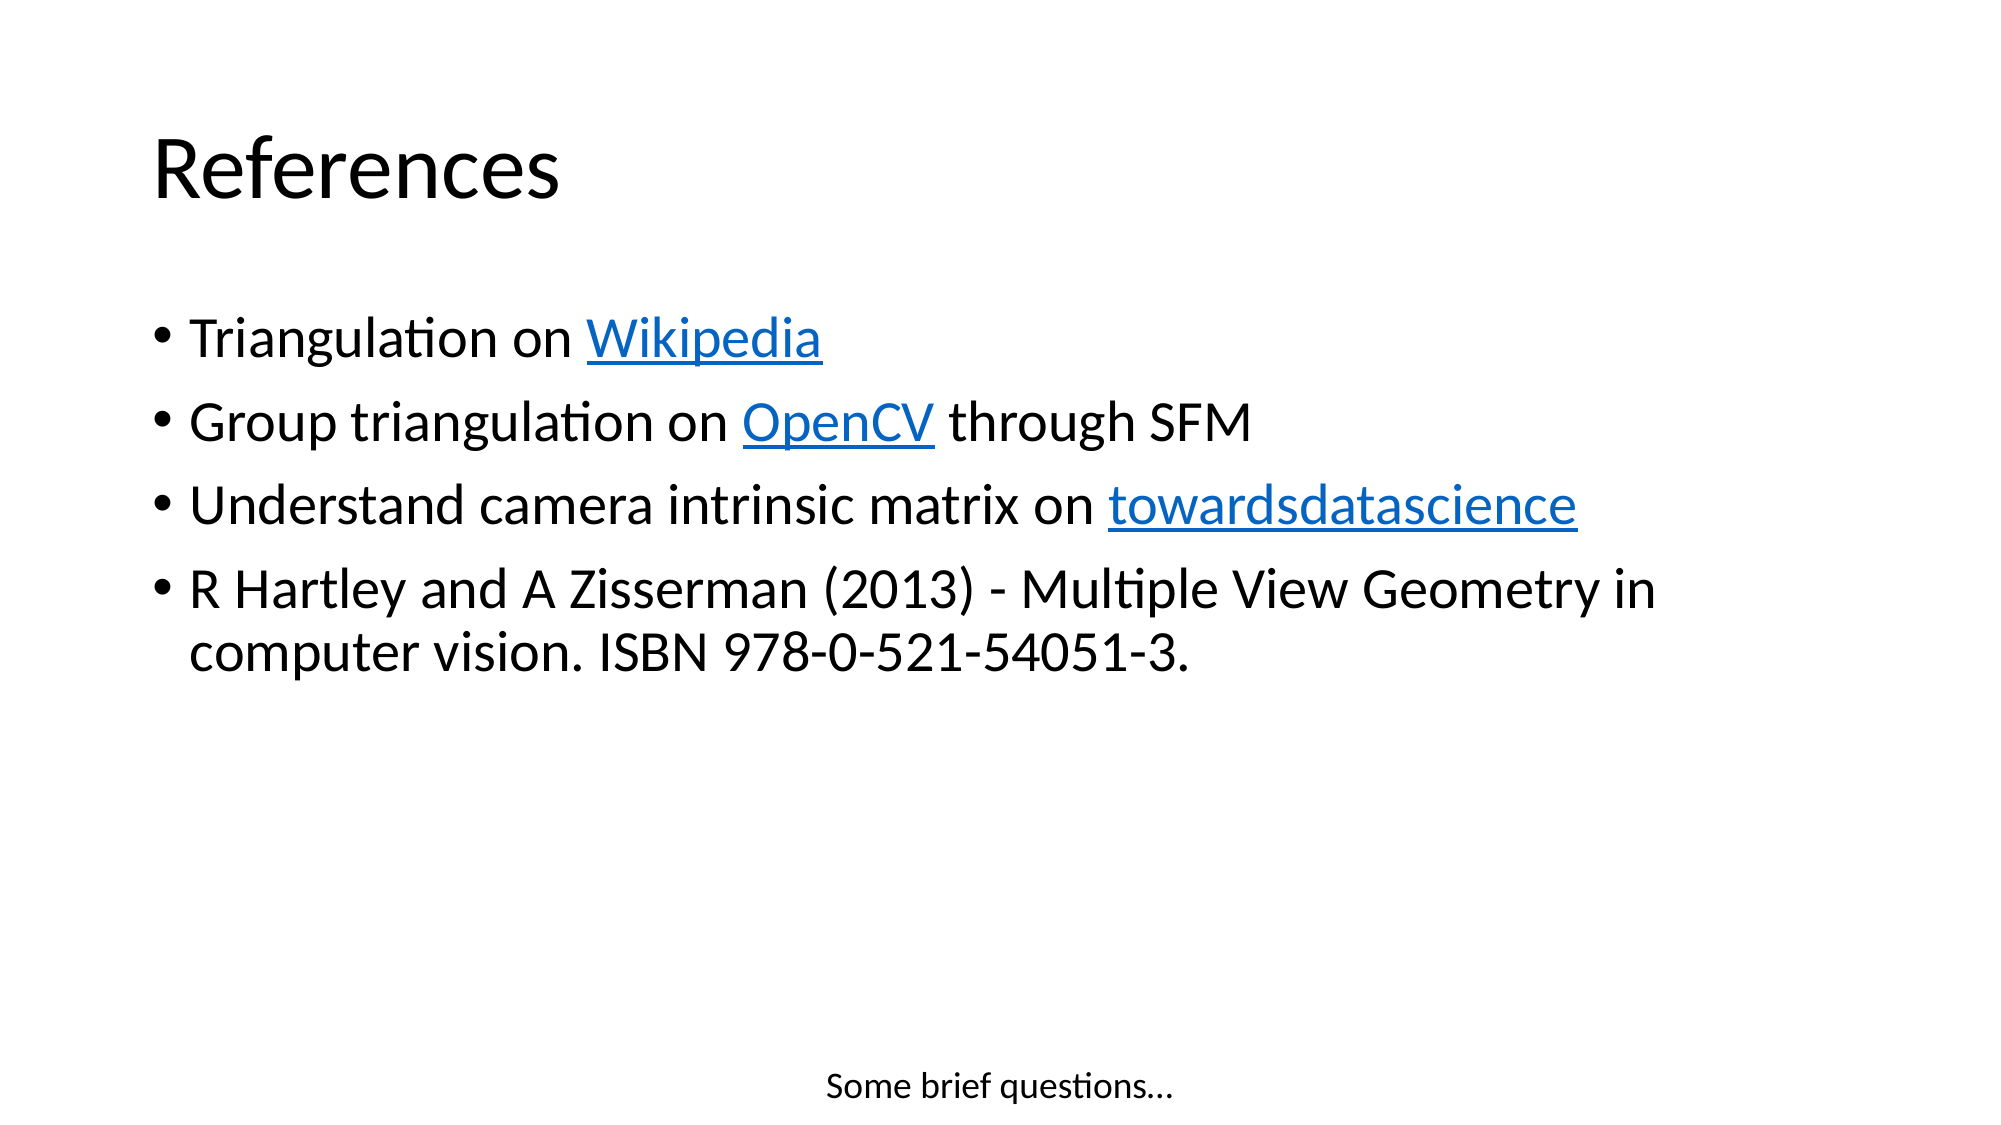

# References
Triangulation on Wikipedia
Group triangulation on OpenCV through SFM
Understand camera intrinsic matrix on towardsdatascience
R Hartley and A Zisserman (2013) - Multiple View Geometry in computer vision. ISBN 978-0-521-54051-3.
Some brief questions…